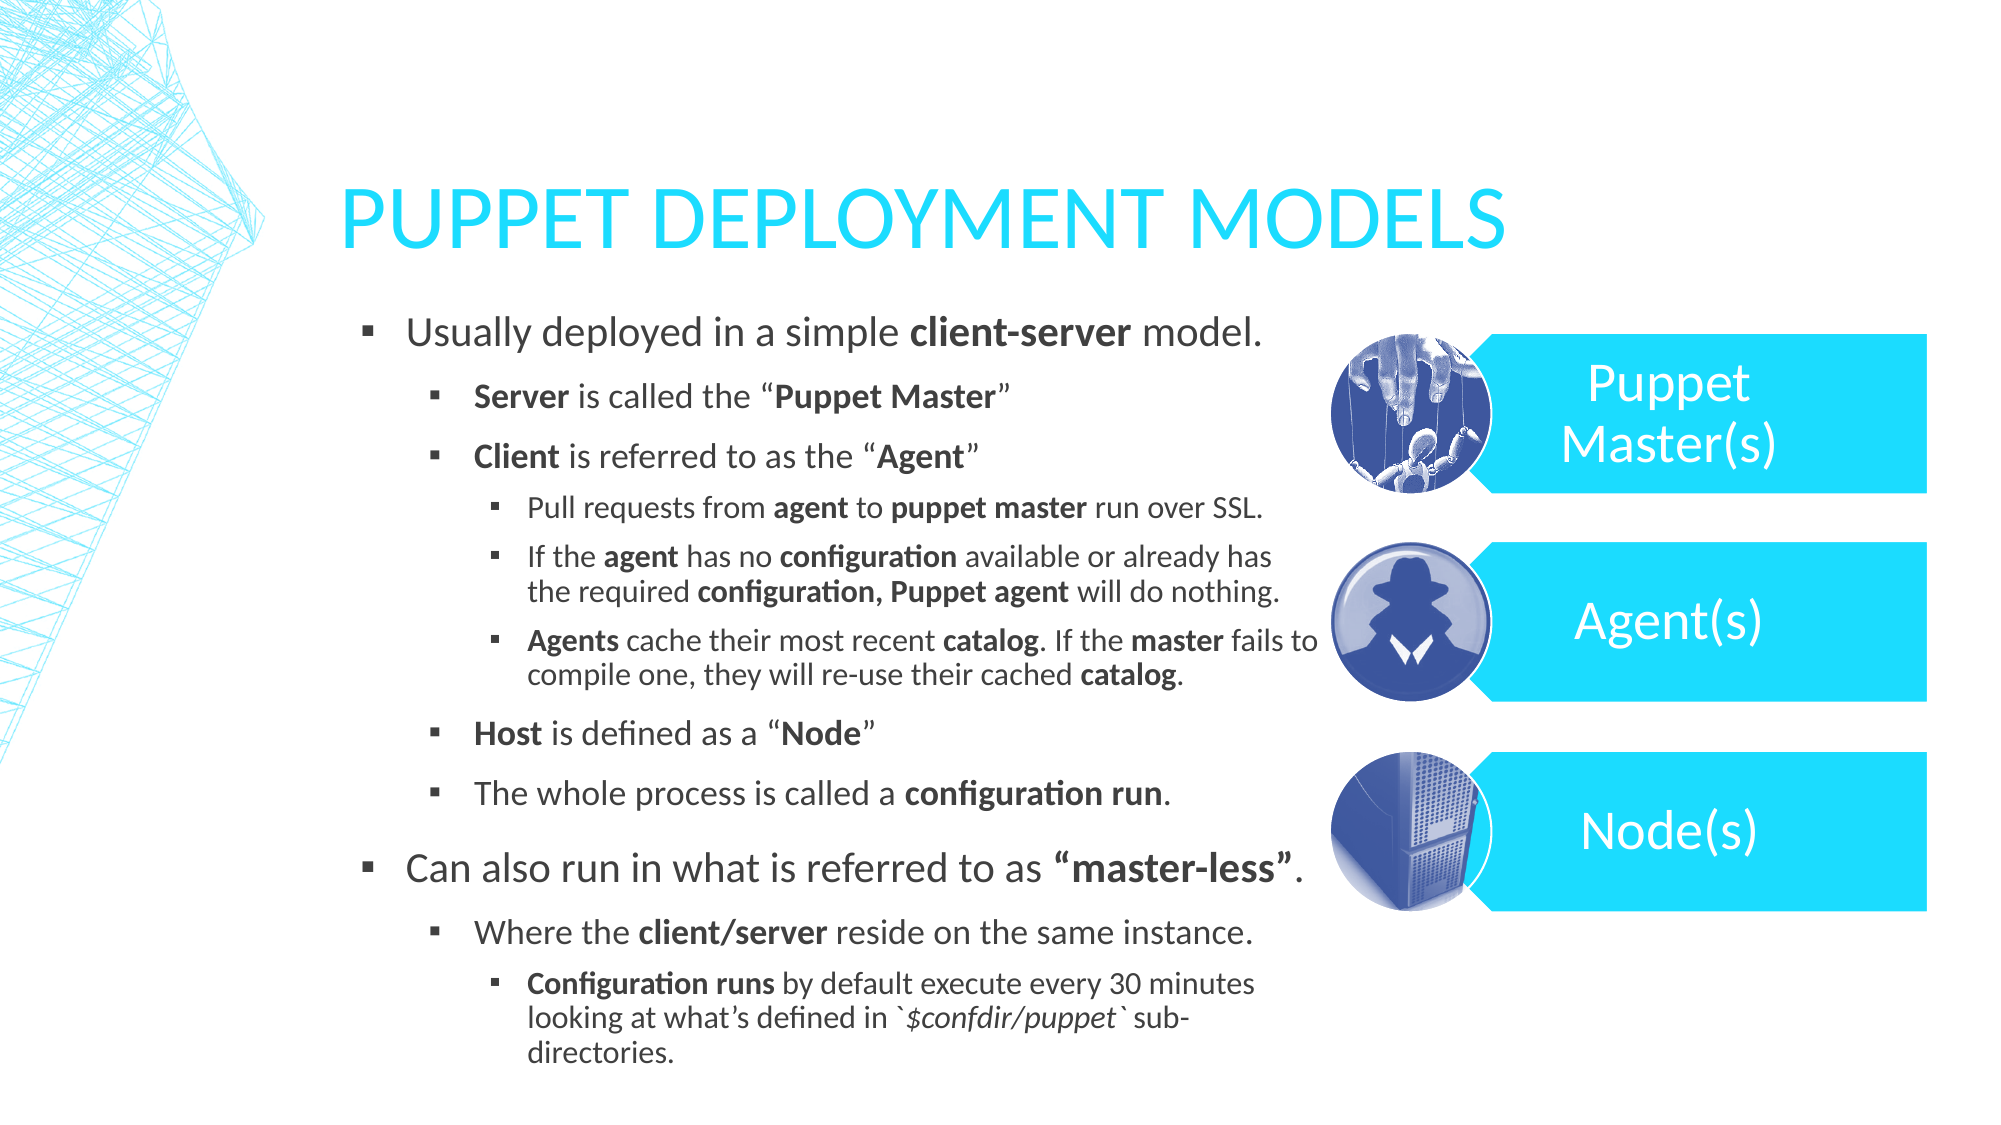

# Puppet Deployment Models
Usually deployed in a simple client-server model.
Server is called the “Puppet Master”
Client is referred to as the “Agent”
Pull requests from agent to puppet master run over SSL.
If the agent has no configuration available or already has the required configuration, Puppet agent will do nothing.
Agents cache their most recent catalog. If the master fails to compile one, they will re-use their cached catalog.
Host is defined as a “Node”
The whole process is called a configuration run.
Can also run in what is referred to as “master-less”.
Where the client/server reside on the same instance.
Configuration runs by default execute every 30 minutes looking at what’s defined in `$confdir/puppet` sub-directories.
Puppet Master(s)
Agent(s)
Node(s)